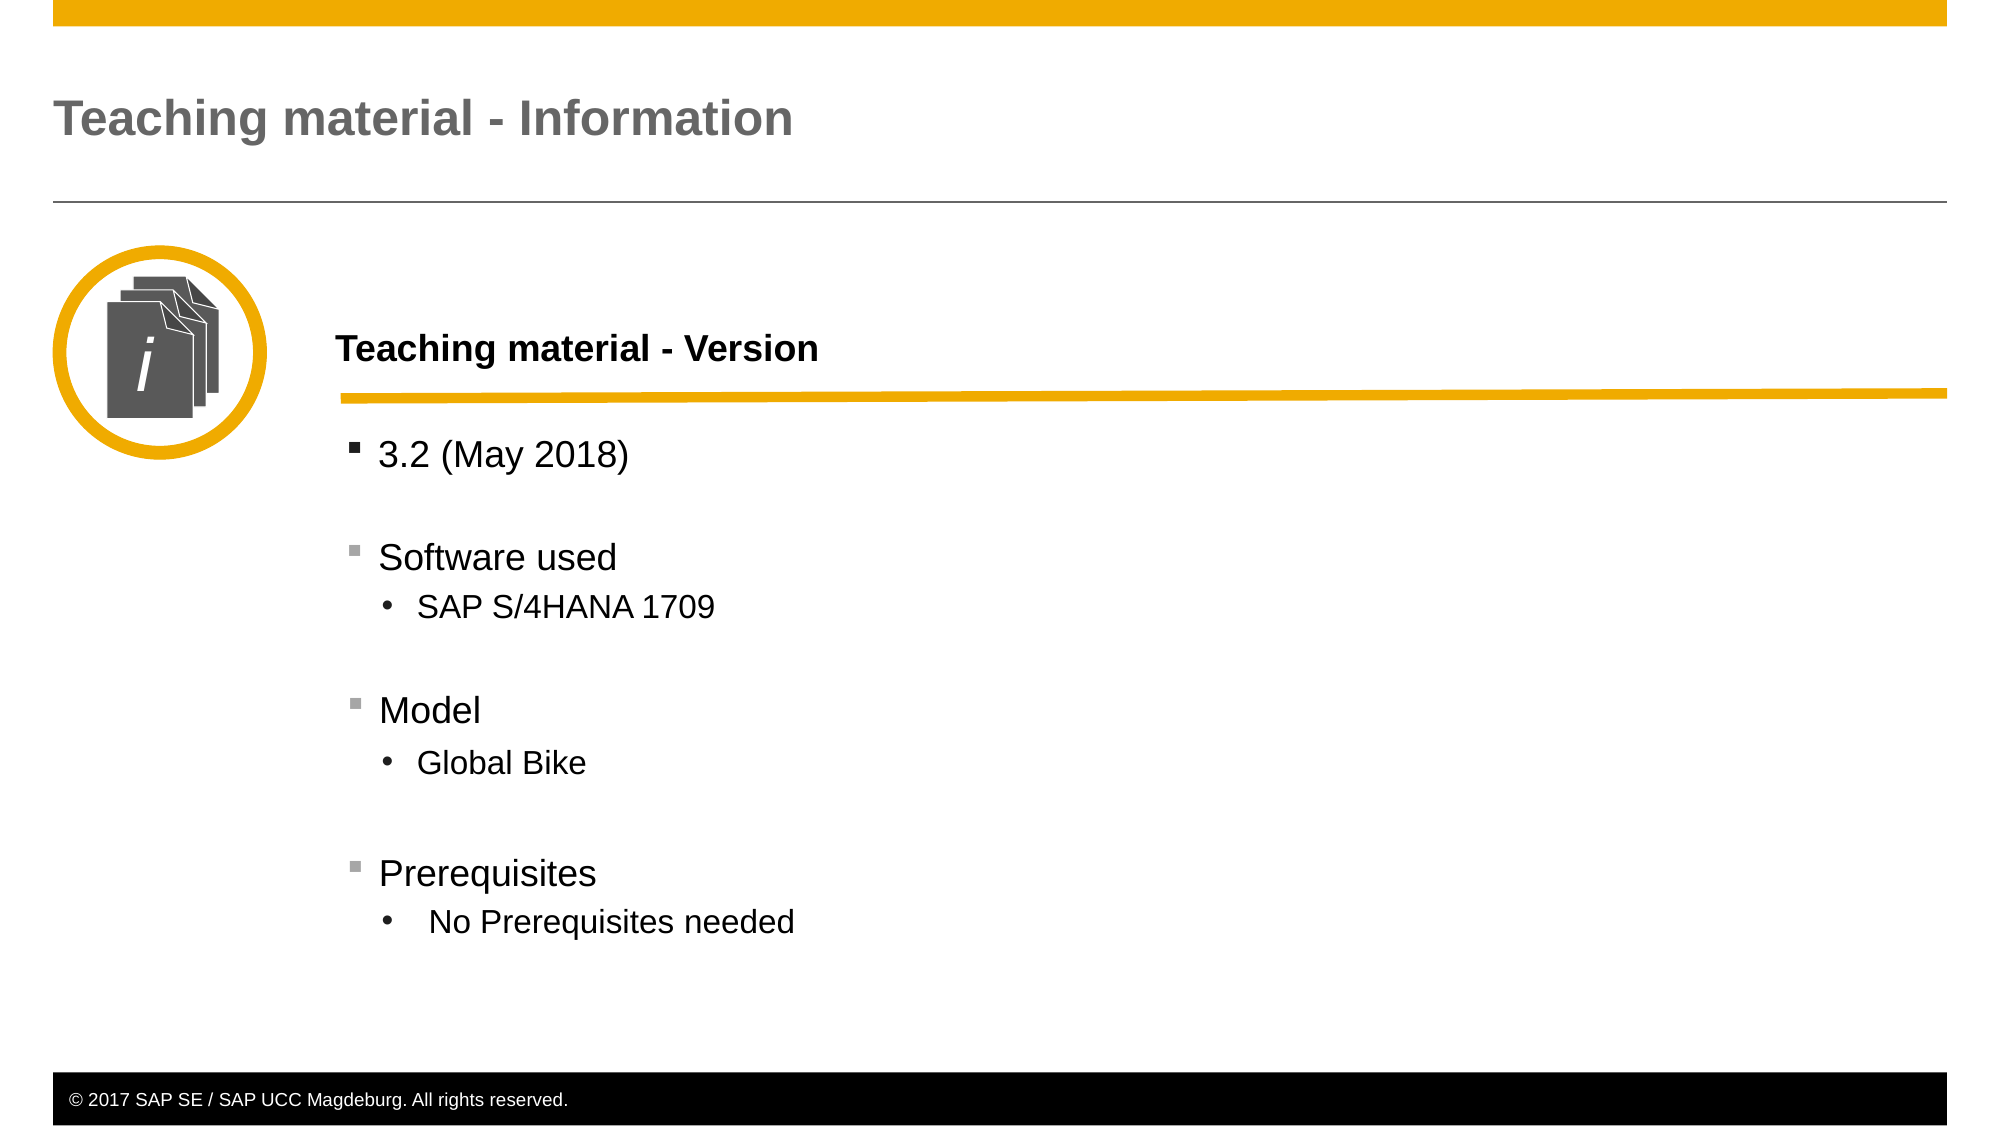

3.2 (May 2018)
SAP S/4HANA 1709
Global Bike
No Prerequisites needed